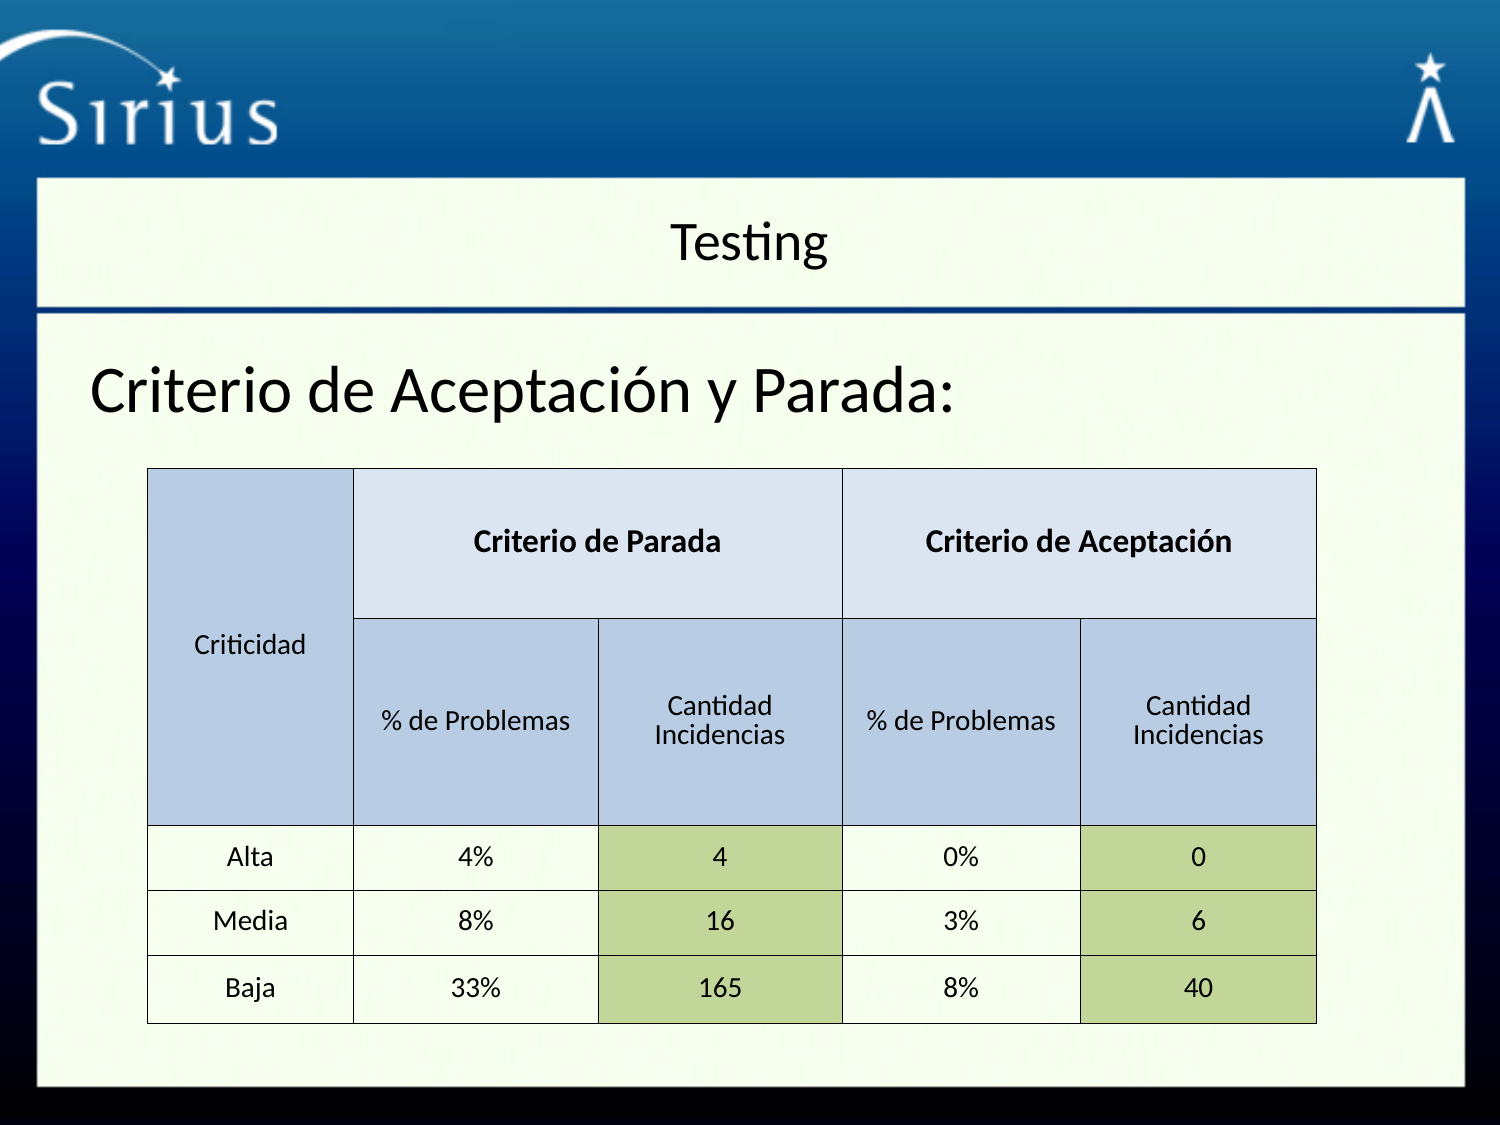

# Testing
Criterio de Aceptación y Parada:
| Criticidad | Criterio de Parada |  | Criterio de Aceptación |  |
| --- | --- | --- | --- | --- |
|  | % de Problemas | Cantidad Incidencias | % de Problemas | Cantidad Incidencias |
| Alta | 4% | 4 | 0% | 0 |
| Media | 8% | 16 | 3% | 6 |
| Baja | 33% | 165 | 8% | 40 |